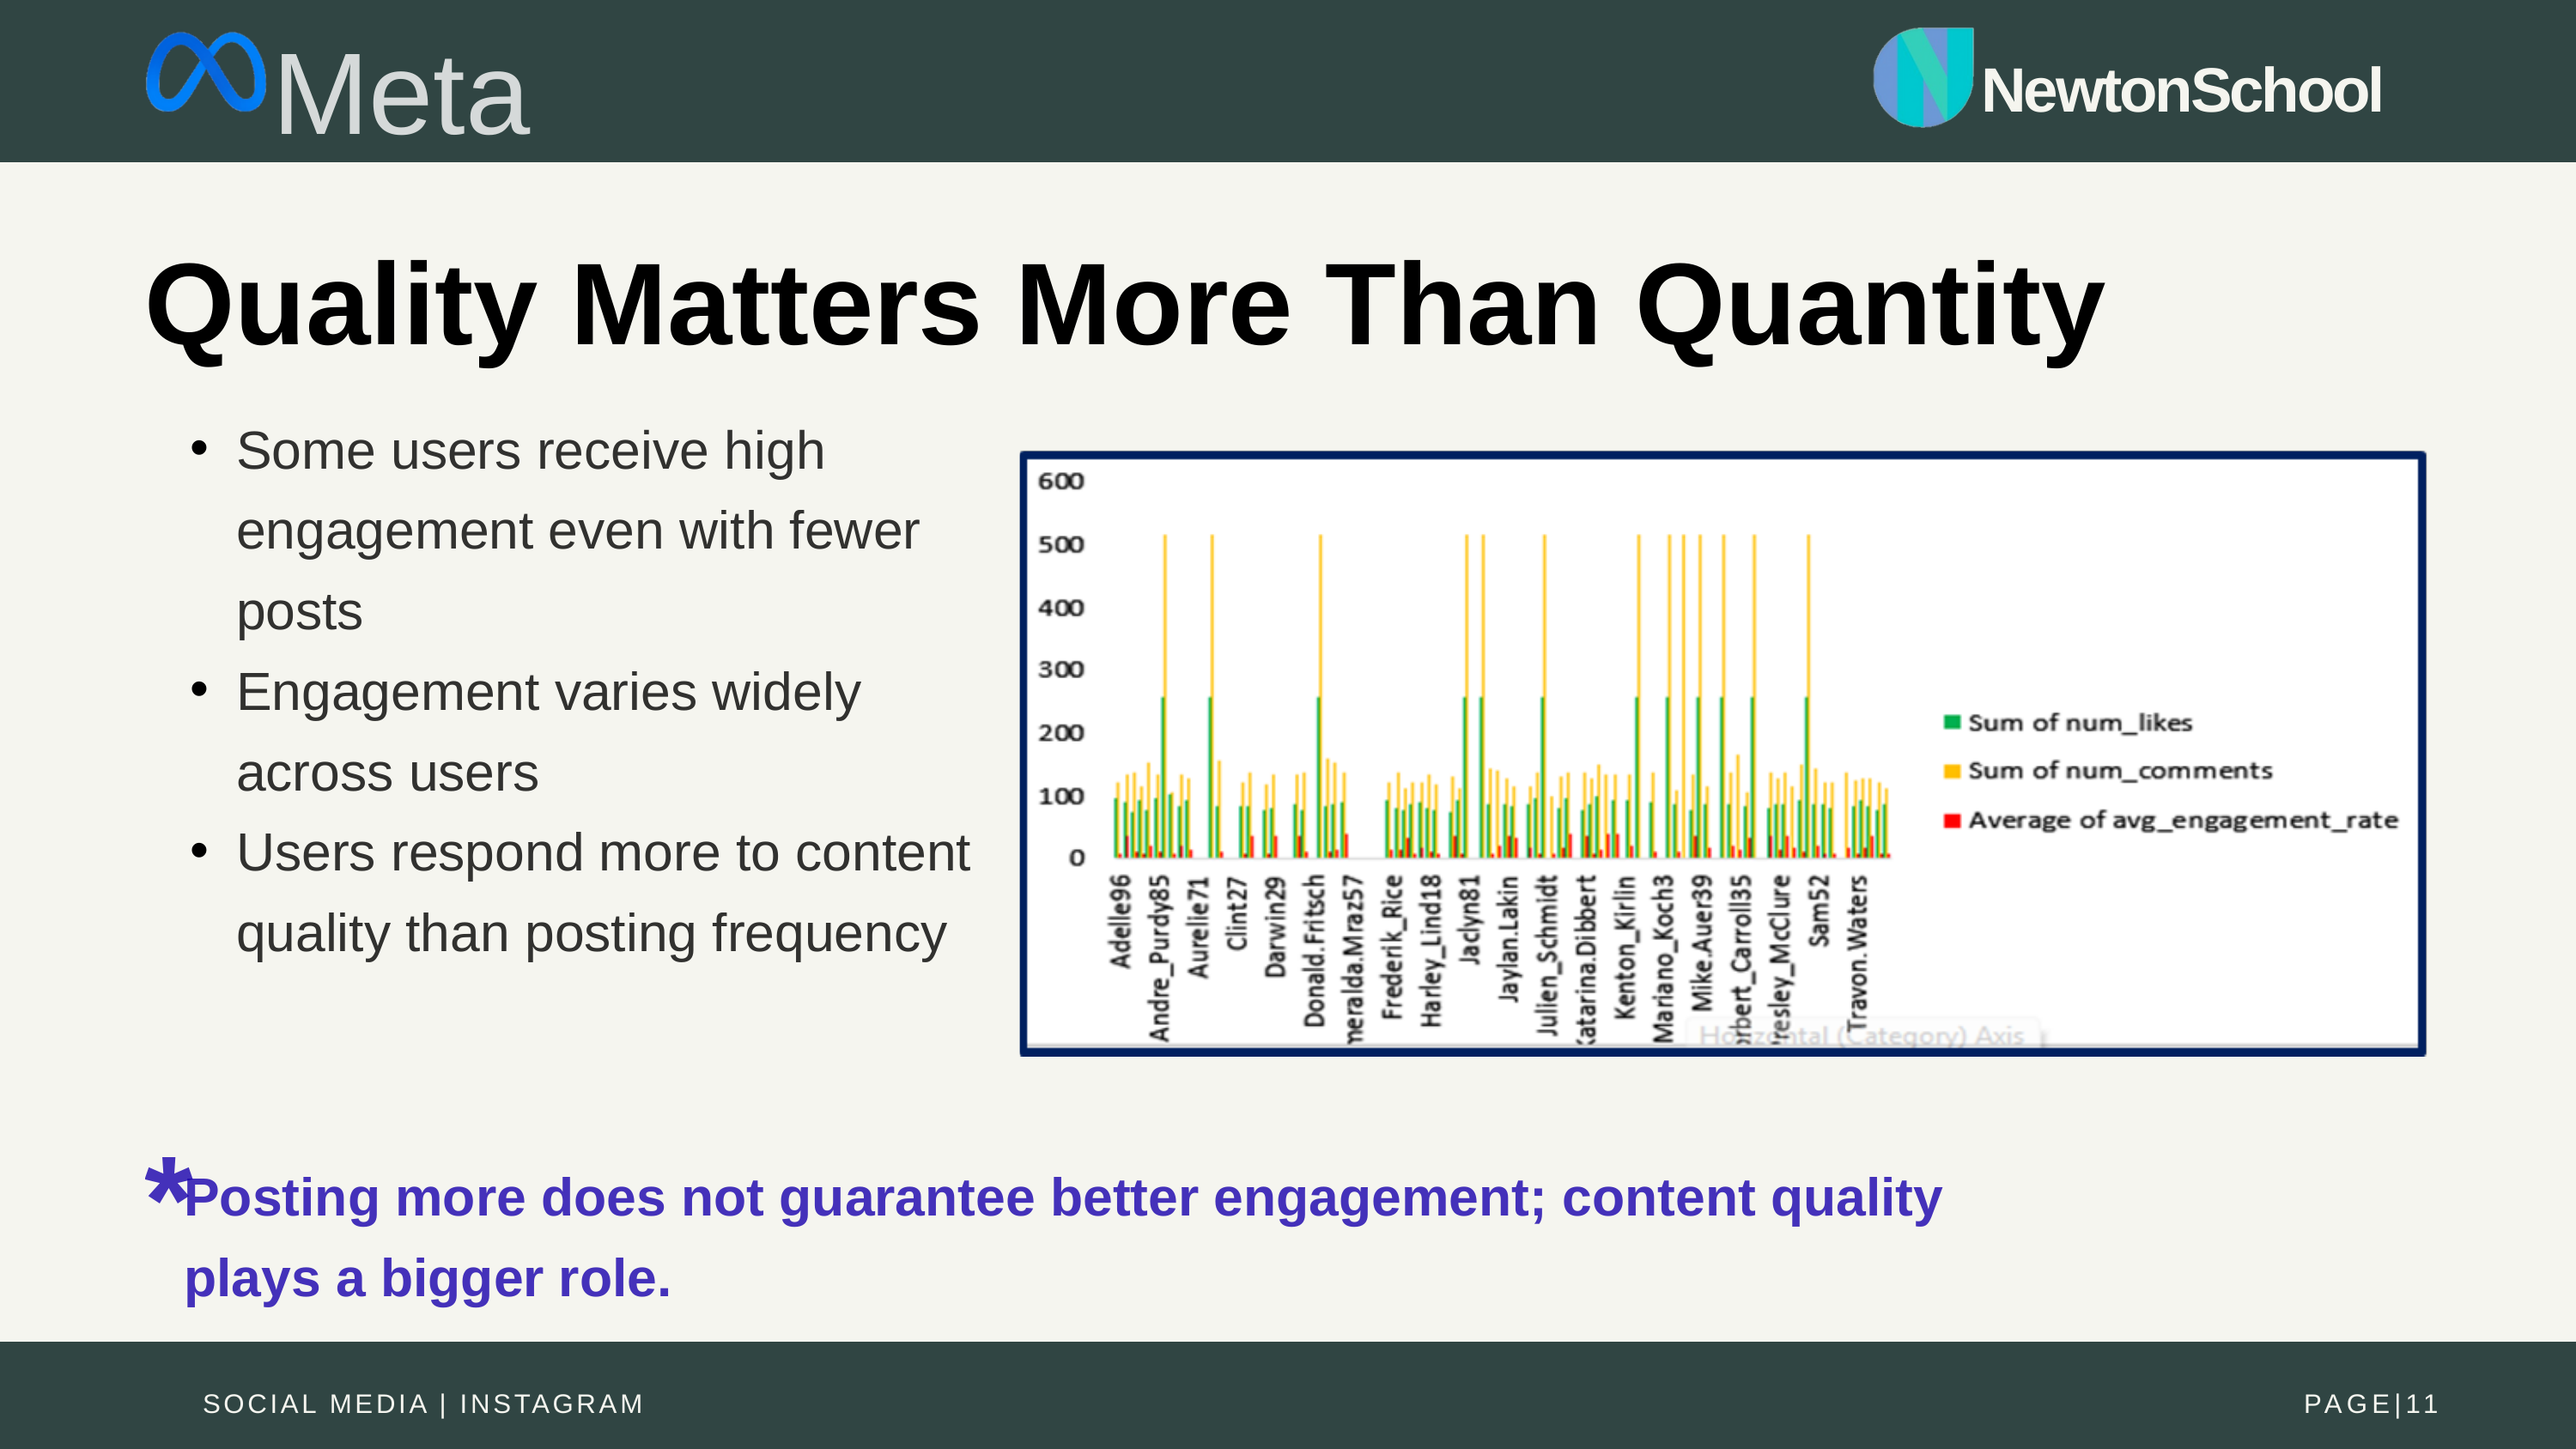

Meta

NewtonSchool
Quality Matters More Than Quantity
Some users receive high engagement even with fewer posts
Engagement varies widely across users
Users respond more to content quality than posting frequency

*
Posting more does not guarantee better engagement; content quality plays a bigger role.

SOCIAL MEDIA | INSTAGRAM
PAGE|11